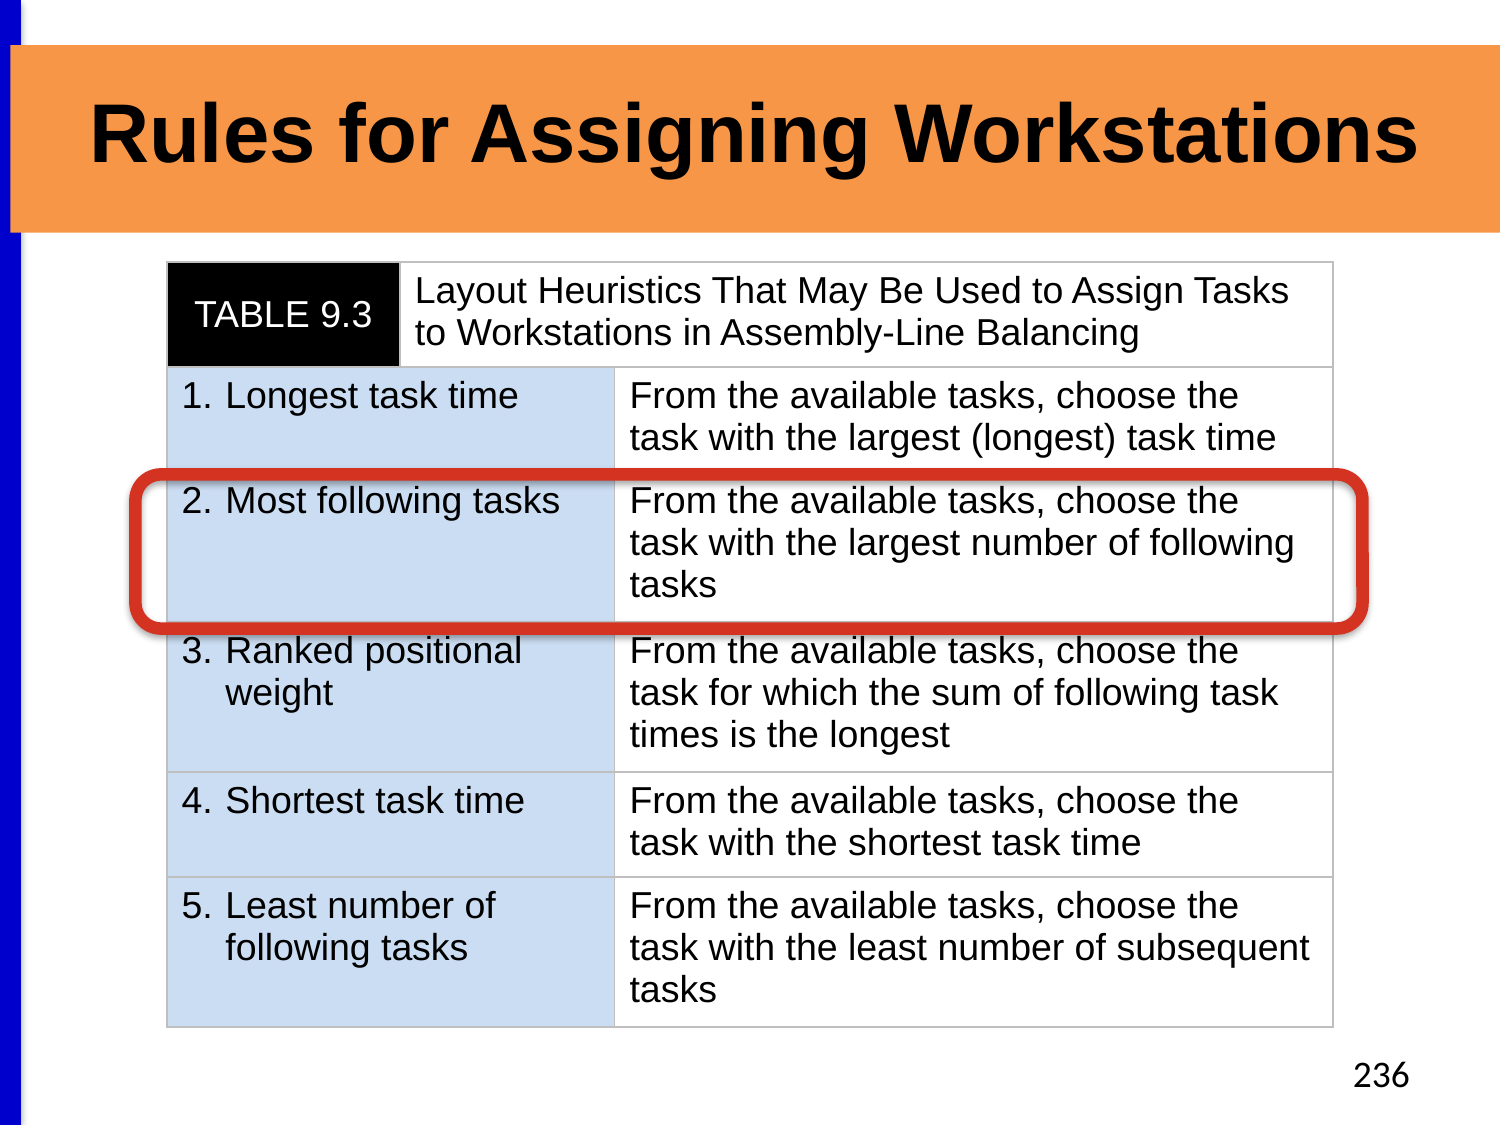

# Rules for Assigning Workstations
| TABLE 9.3 | Layout Heuristics That May Be Used to Assign Tasks to Workstations in Assembly-Line Balancing |  |
| --- | --- | --- |
| 1. Longest task time |  | From the available tasks, choose the task with the largest (longest) task time |
| 2. Most following tasks |  | From the available tasks, choose the task with the largest number of following tasks |
| 3. Ranked positional weight |  | From the available tasks, choose the task for which the sum of following task times is the longest |
| 4. Shortest task time |  | From the available tasks, choose the task with the shortest task time |
| 5. Least number of following tasks |  | From the available tasks, choose the task with the least number of subsequent tasks |

236